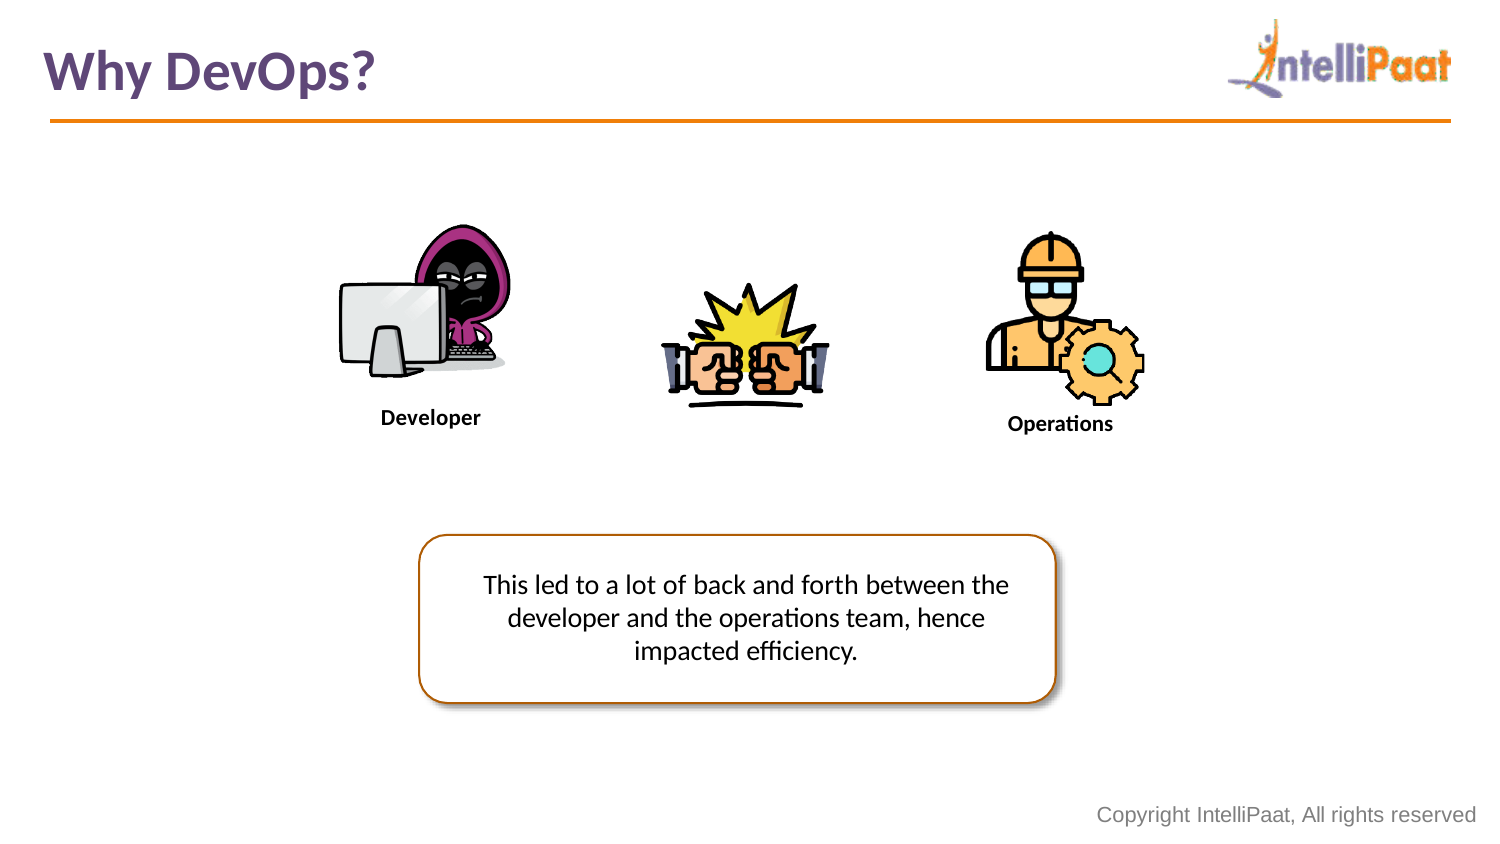

# Why DevOps?

Developer
Operations

This led to a lot of back and forth between the  developer and the operations team, hence  impacted efficiency.
Copyright IntelliPaat, All rights reserved